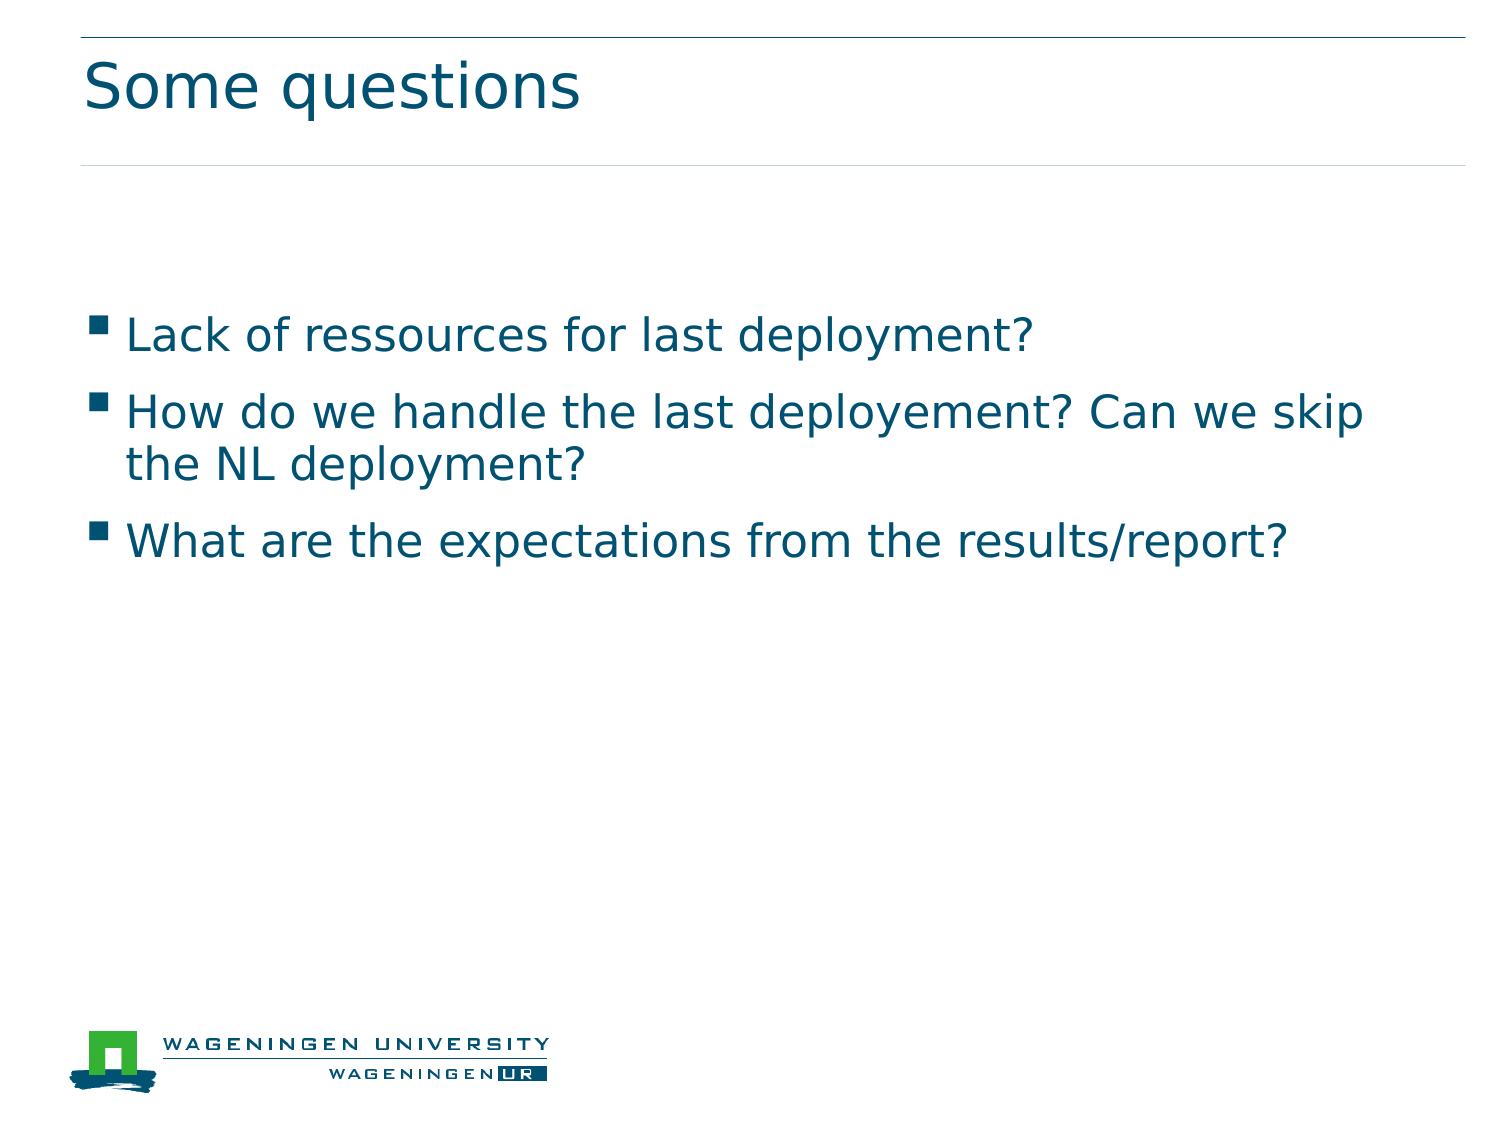

# Some questions
Lack of ressources for last deployment?
How do we handle the last deployement? Can we skip the NL deployment?
What are the expectations from the results/report?